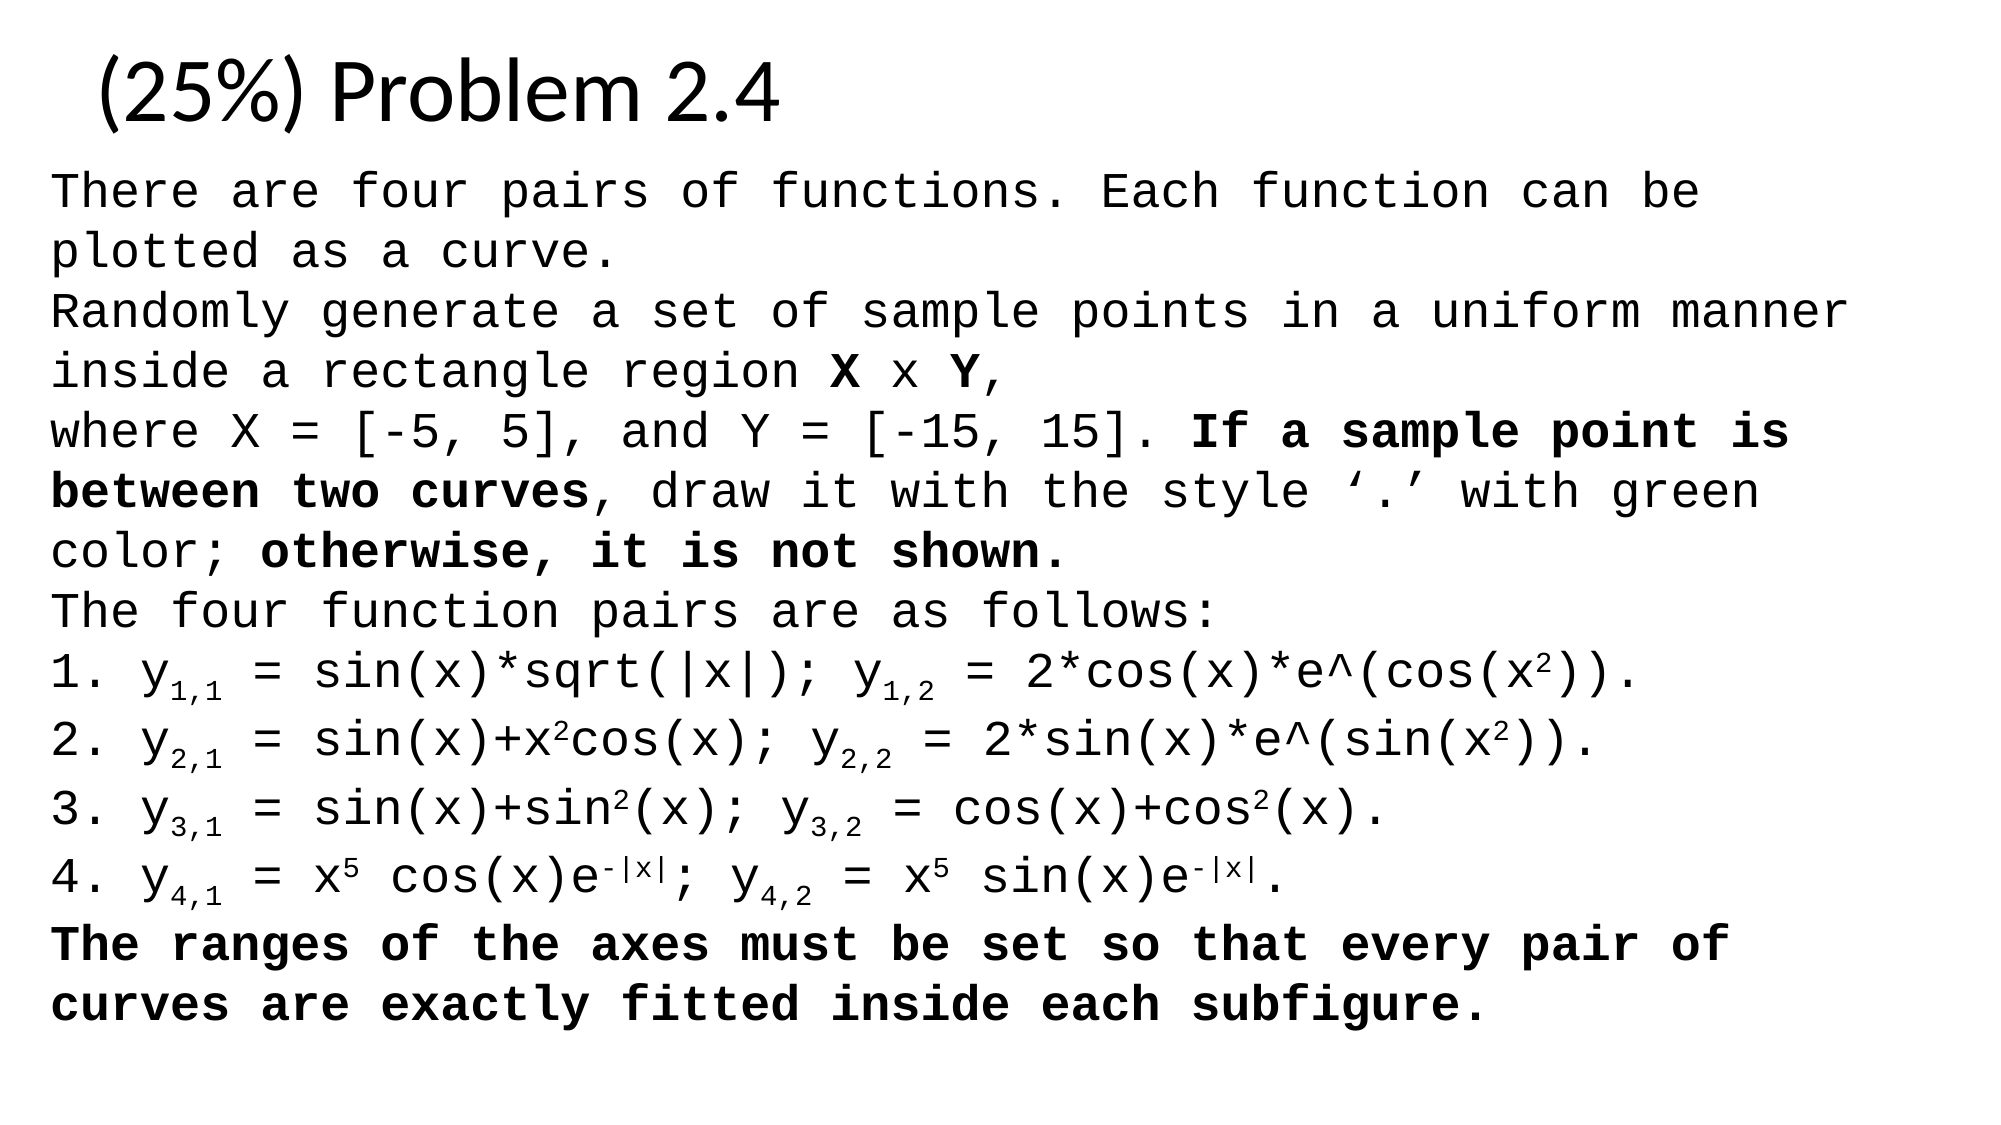

# (25%) Problem 2.4
There are four pairs of functions. Each function can be plotted as a curve.
Randomly generate a set of sample points in a uniform manner inside a rectangle region X x Y,
where X = [-5, 5], and Y = [-15, 15]. If a sample point is between two curves, draw it with the style ‘.’ with green color; otherwise, it is not shown.
The four function pairs are as follows:
1. y1,1 = sin(x)*sqrt(|x|); y1,2 = 2*cos(x)*e^(cos(x2)).
2. y2,1 = sin(x)+x2cos(x); y2,2 = 2*sin(x)*e^(sin(x2)).
3. y3,1 = sin(x)+sin2(x); y3,2 = cos(x)+cos2(x).
4. y4,1 = x5 cos(x)e-|x|; y4,2 = x5 sin(x)e-|x|.
The ranges of the axes must be set so that every pair of curves are exactly fitted inside each subfigure.